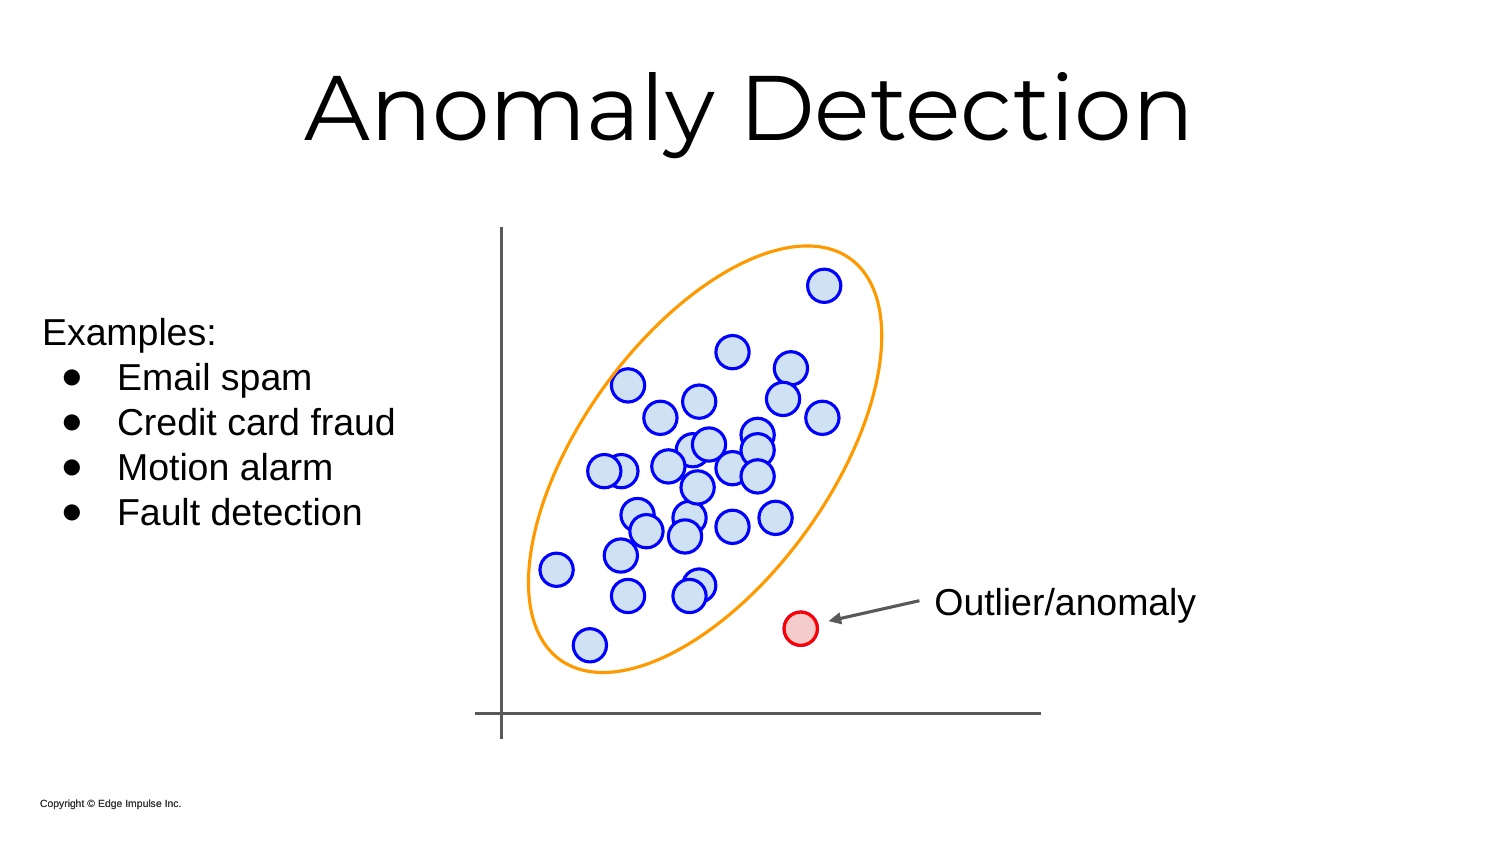

Anomaly Detection

Examples:
Email spam
Credit card fraud
Motion alarm
Fault detection

Outlier/anomaly